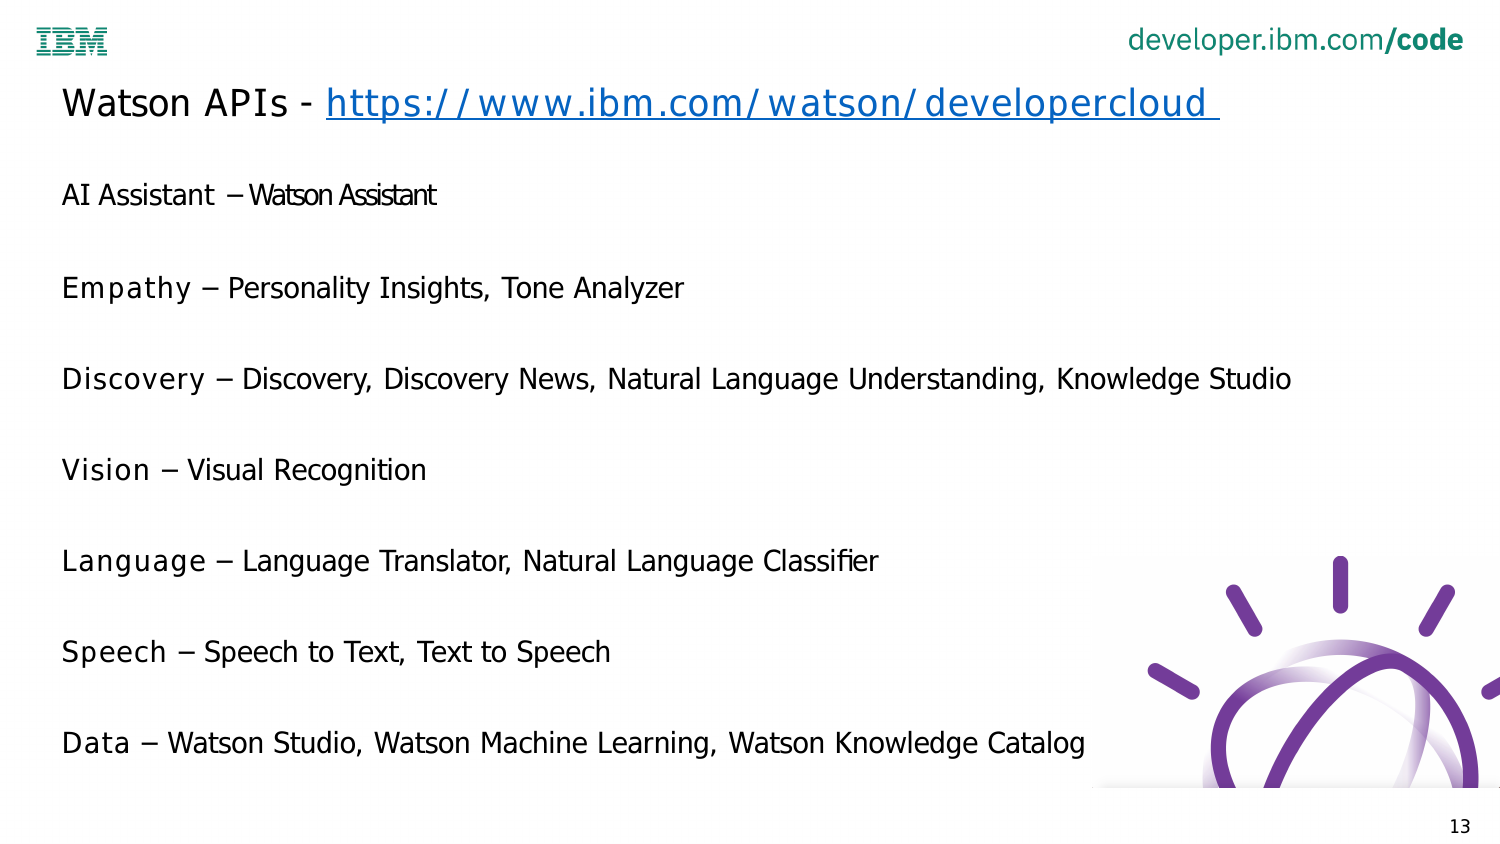

# Watson APIs - https://www.ibm.com/watson/developercloud
AI Assistant – Watson Assistant

Empathy – Personality Insights, Tone Analyzer

Discovery – Discovery, Discovery News, Natural Language Understanding, Knowledge Studio

Vision – Visual Recognition

Language – Language Translator, Natural Language Classifier

Speech – Speech to Text, Text to Speech

Data – Watson Studio, Watson Machine Learning, Watson Knowledge Catalog

13